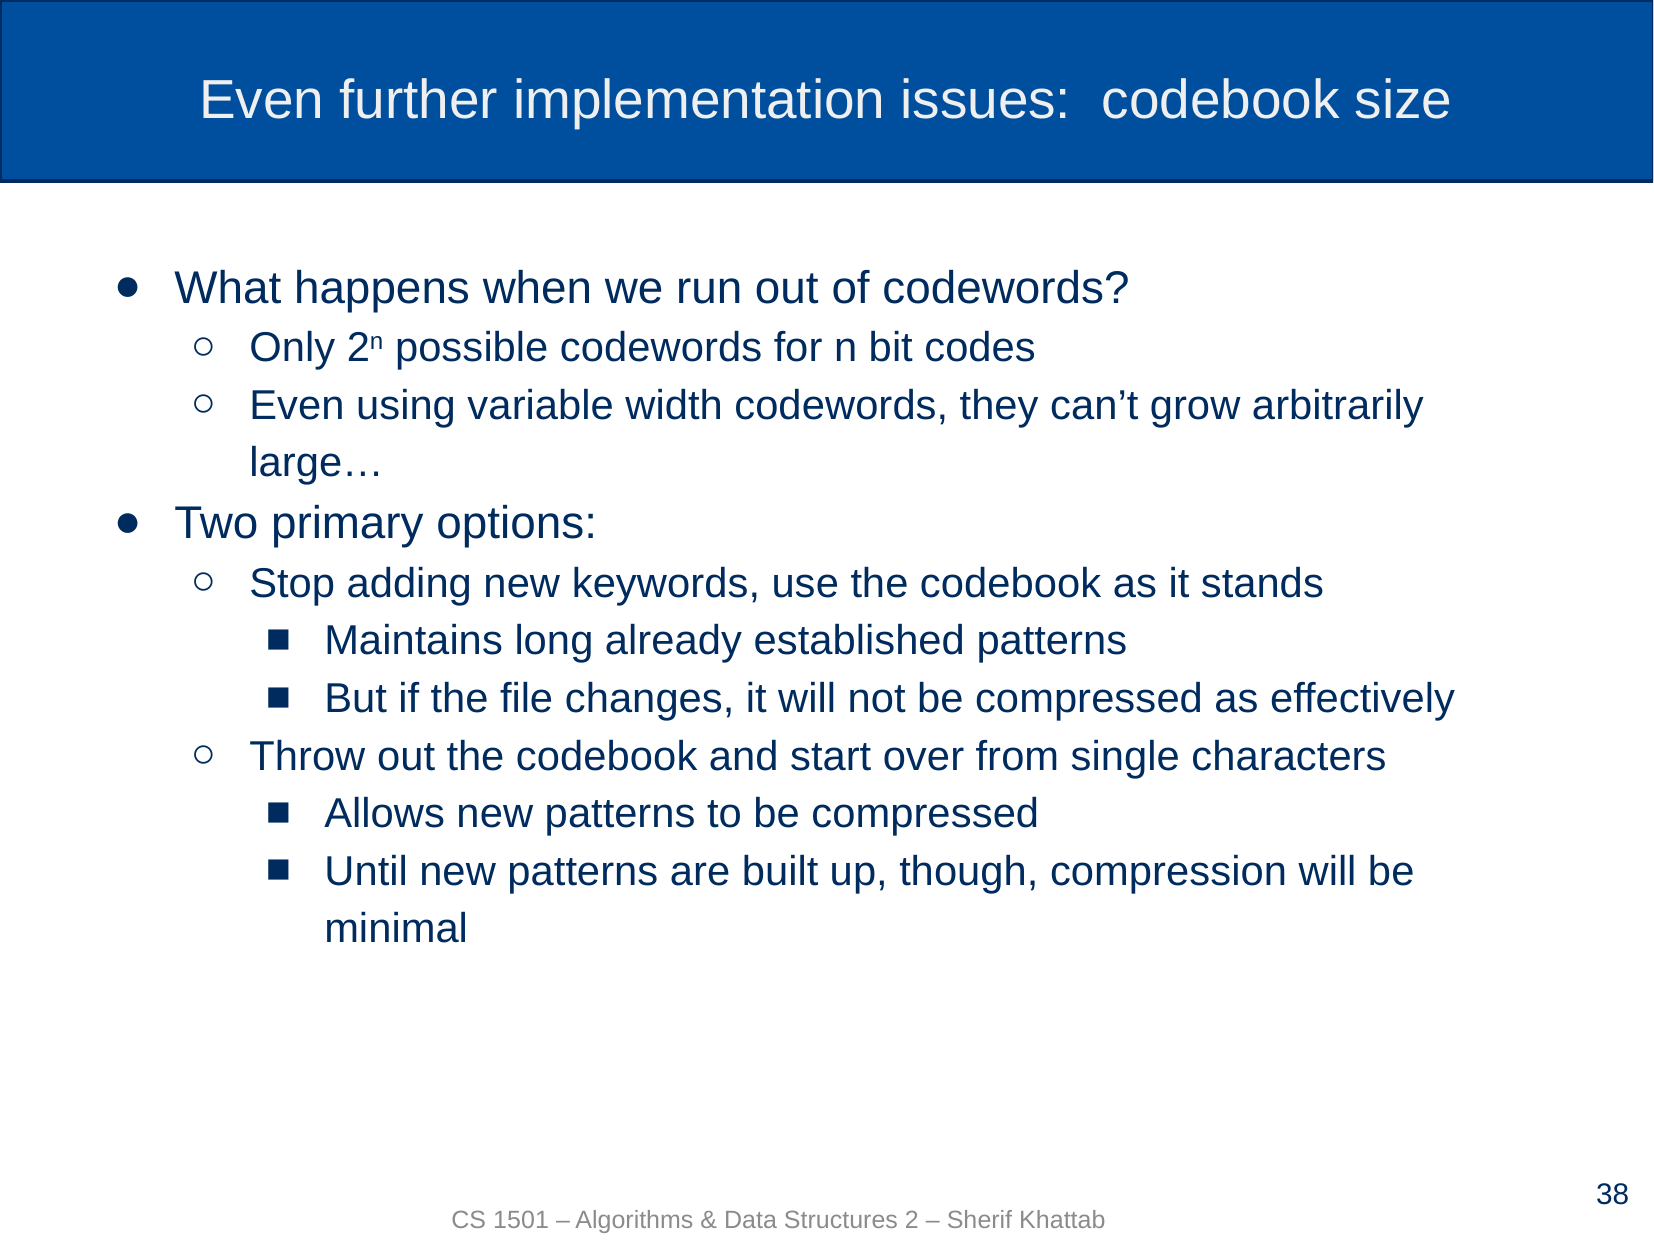

# Even further implementation issues:  codebook size
What happens when we run out of codewords?
Only 2n possible codewords for n bit codes
Even using variable width codewords, they can’t grow arbitrarily large…
Two primary options:
Stop adding new keywords, use the codebook as it stands
Maintains long already established patterns
But if the file changes, it will not be compressed as effectively
Throw out the codebook and start over from single characters
Allows new patterns to be compressed
Until new patterns are built up, though, compression will be minimal
38
CS 1501 – Algorithms & Data Structures 2 – Sherif Khattab